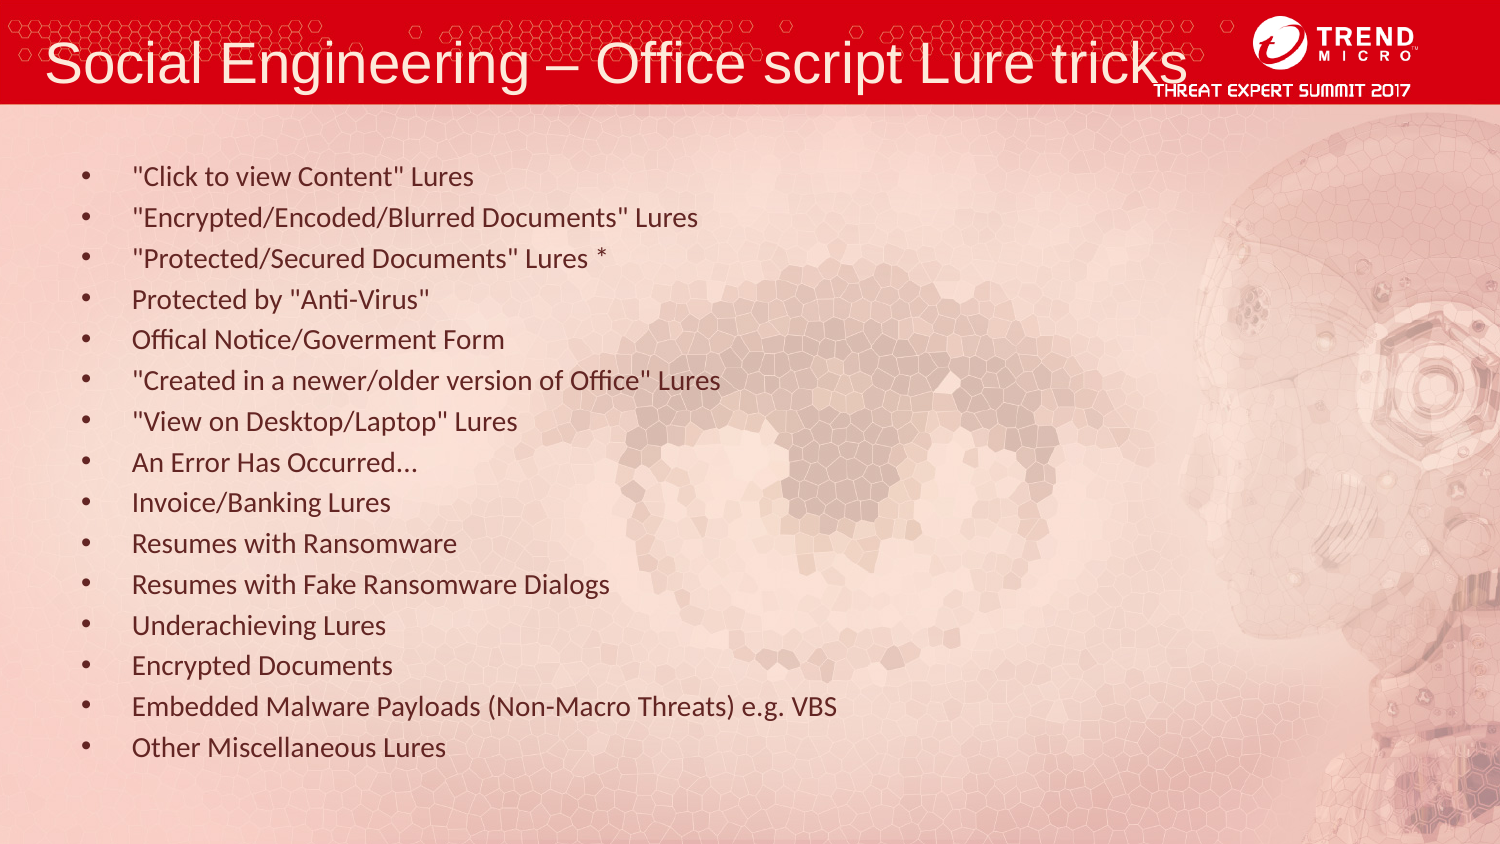

# Social Engineering – Office script Lure tricks
"Click to view Content" Lures
"Encrypted/Encoded/Blurred Documents" Lures
"Protected/Secured Documents" Lures *
Protected by "Anti-Virus"
Offical Notice/Goverment Form
"Created in a newer/older version of Office" Lures
"View on Desktop/Laptop" Lures
An Error Has Occurred...
Invoice/Banking Lures
Resumes with Ransomware
Resumes with Fake Ransomware Dialogs
Underachieving Lures
Encrypted Documents
Embedded Malware Payloads (Non-Macro Threats) e.g. VBS
Other Miscellaneous Lures